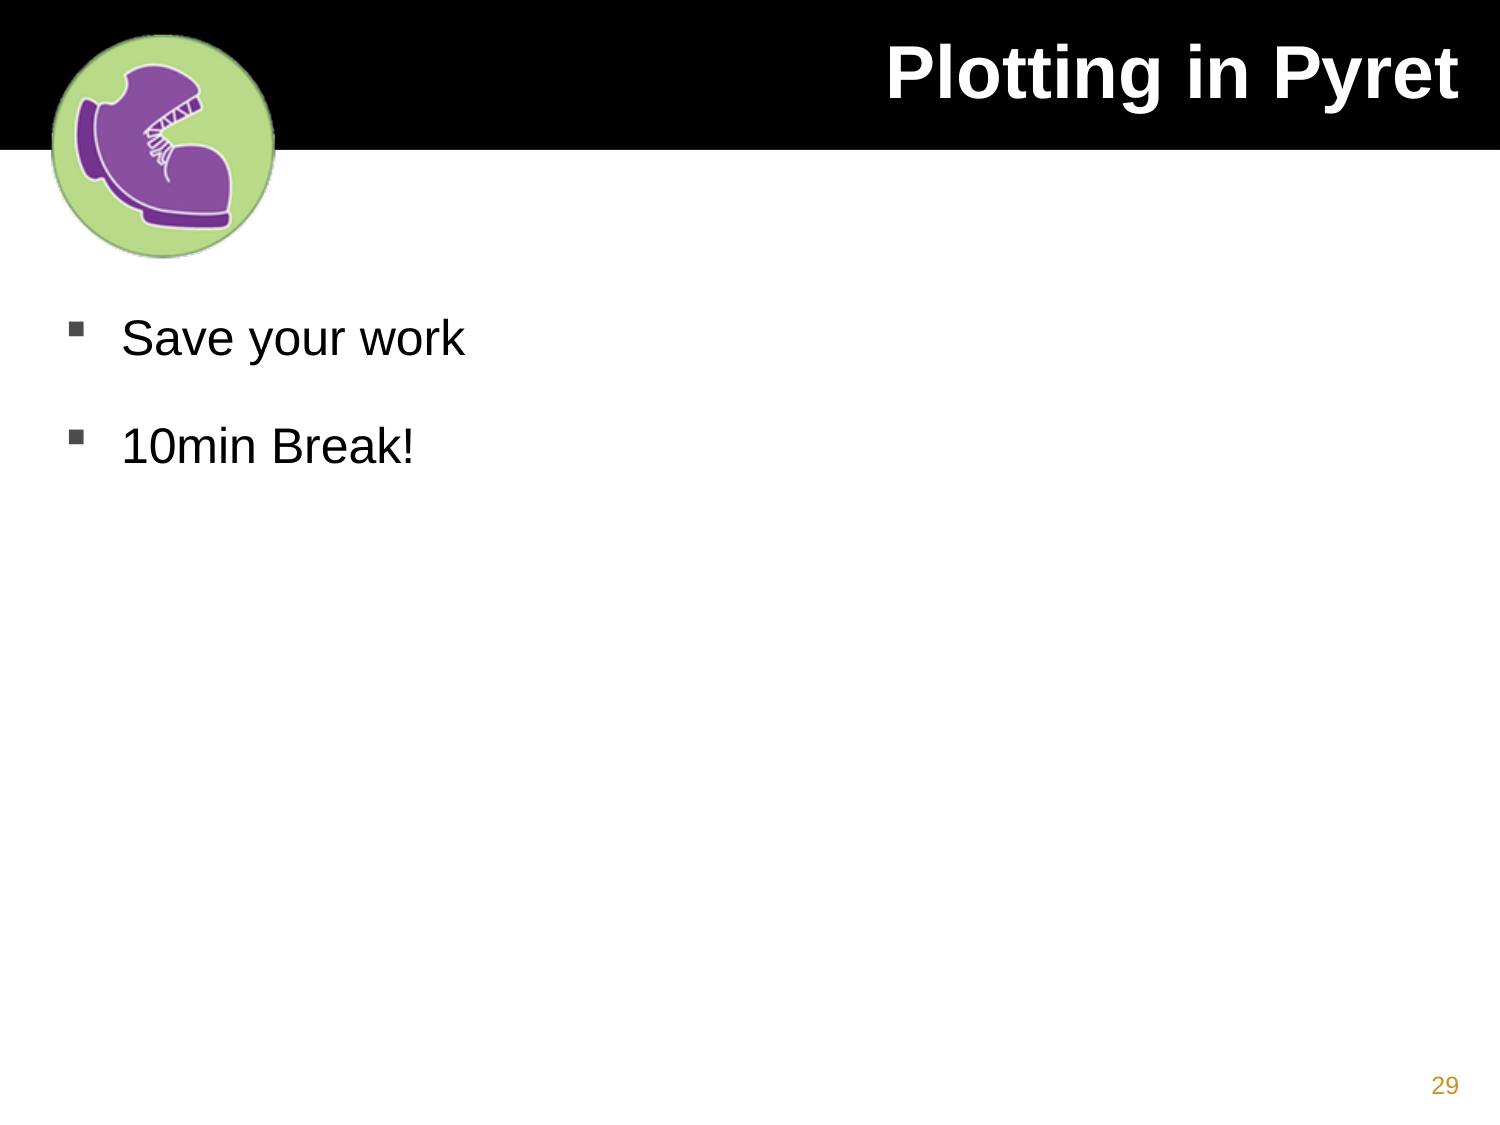

# Plotting in Pyret
Save your work
10min Break!
29